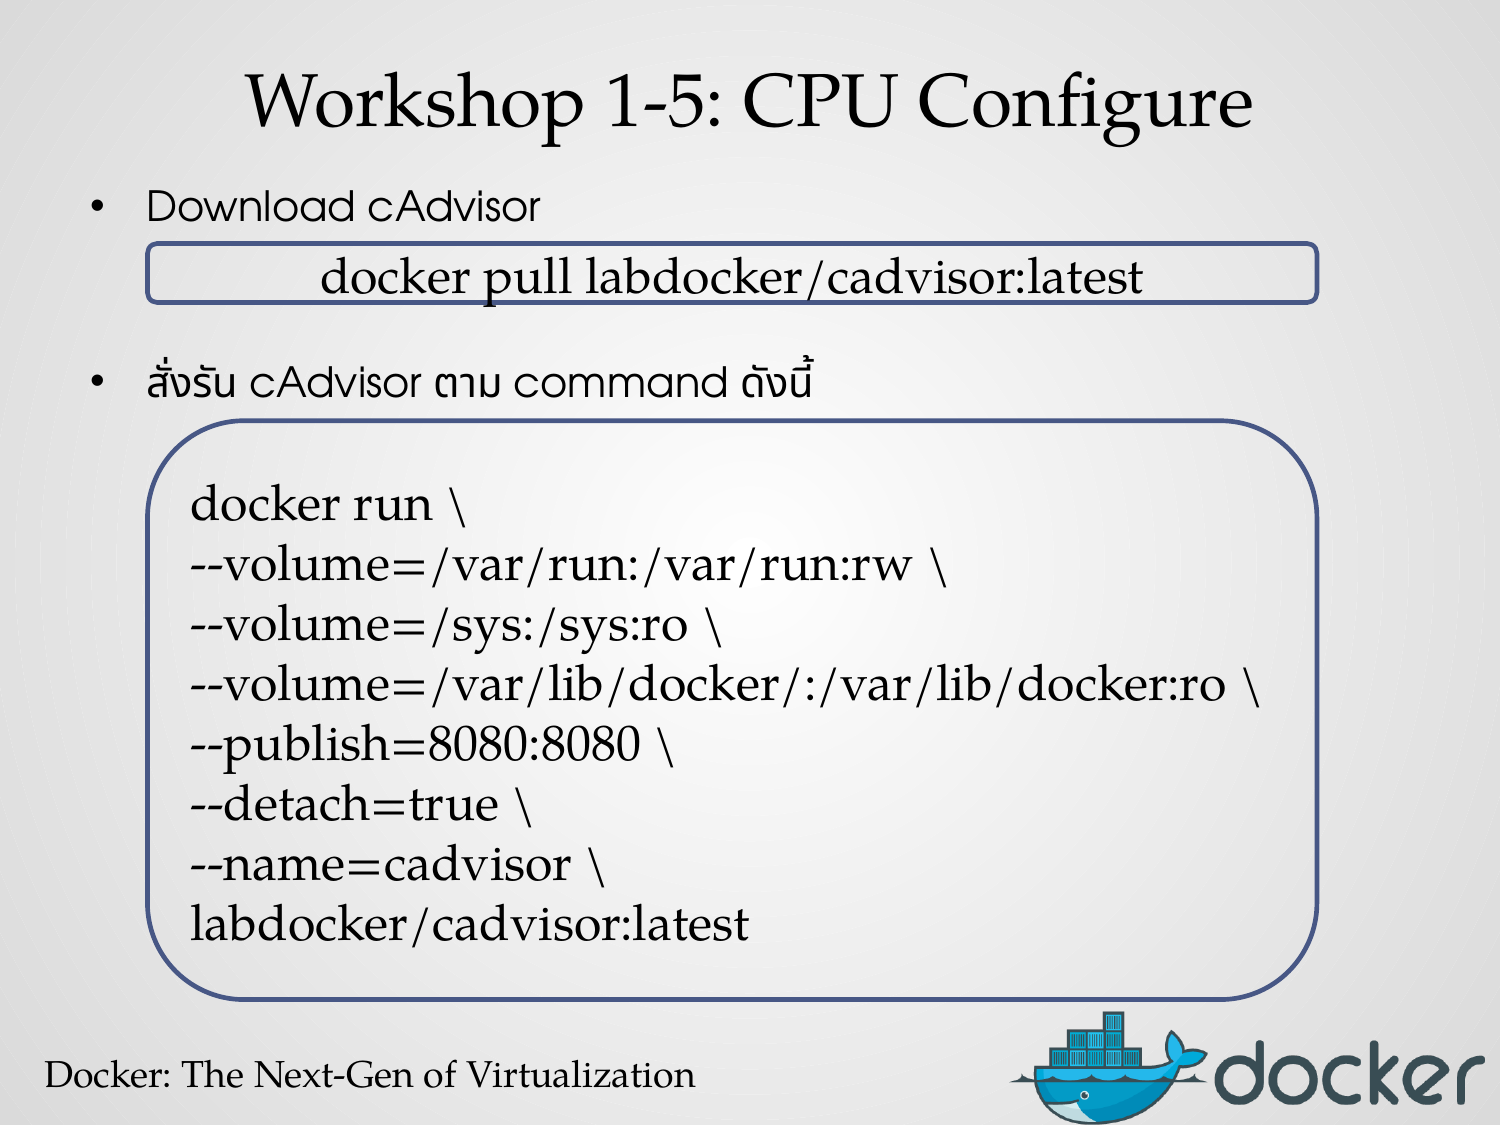

# Workshop 1-5: CPU Configure
Download cAdvisor

สั่งรัน cAdvisor ตาม command ดังนี้
docker pull labdocker/cadvisor:latest
docker run \
--volume=/var/run:/var/run:rw \
--volume=/sys:/sys:ro \
--volume=/var/lib/docker/:/var/lib/docker:ro \
--publish=8080:8080 \
--detach=true \
--name=cadvisor \
labdocker/cadvisor:latest
Docker: The Next-Gen of Virtualization